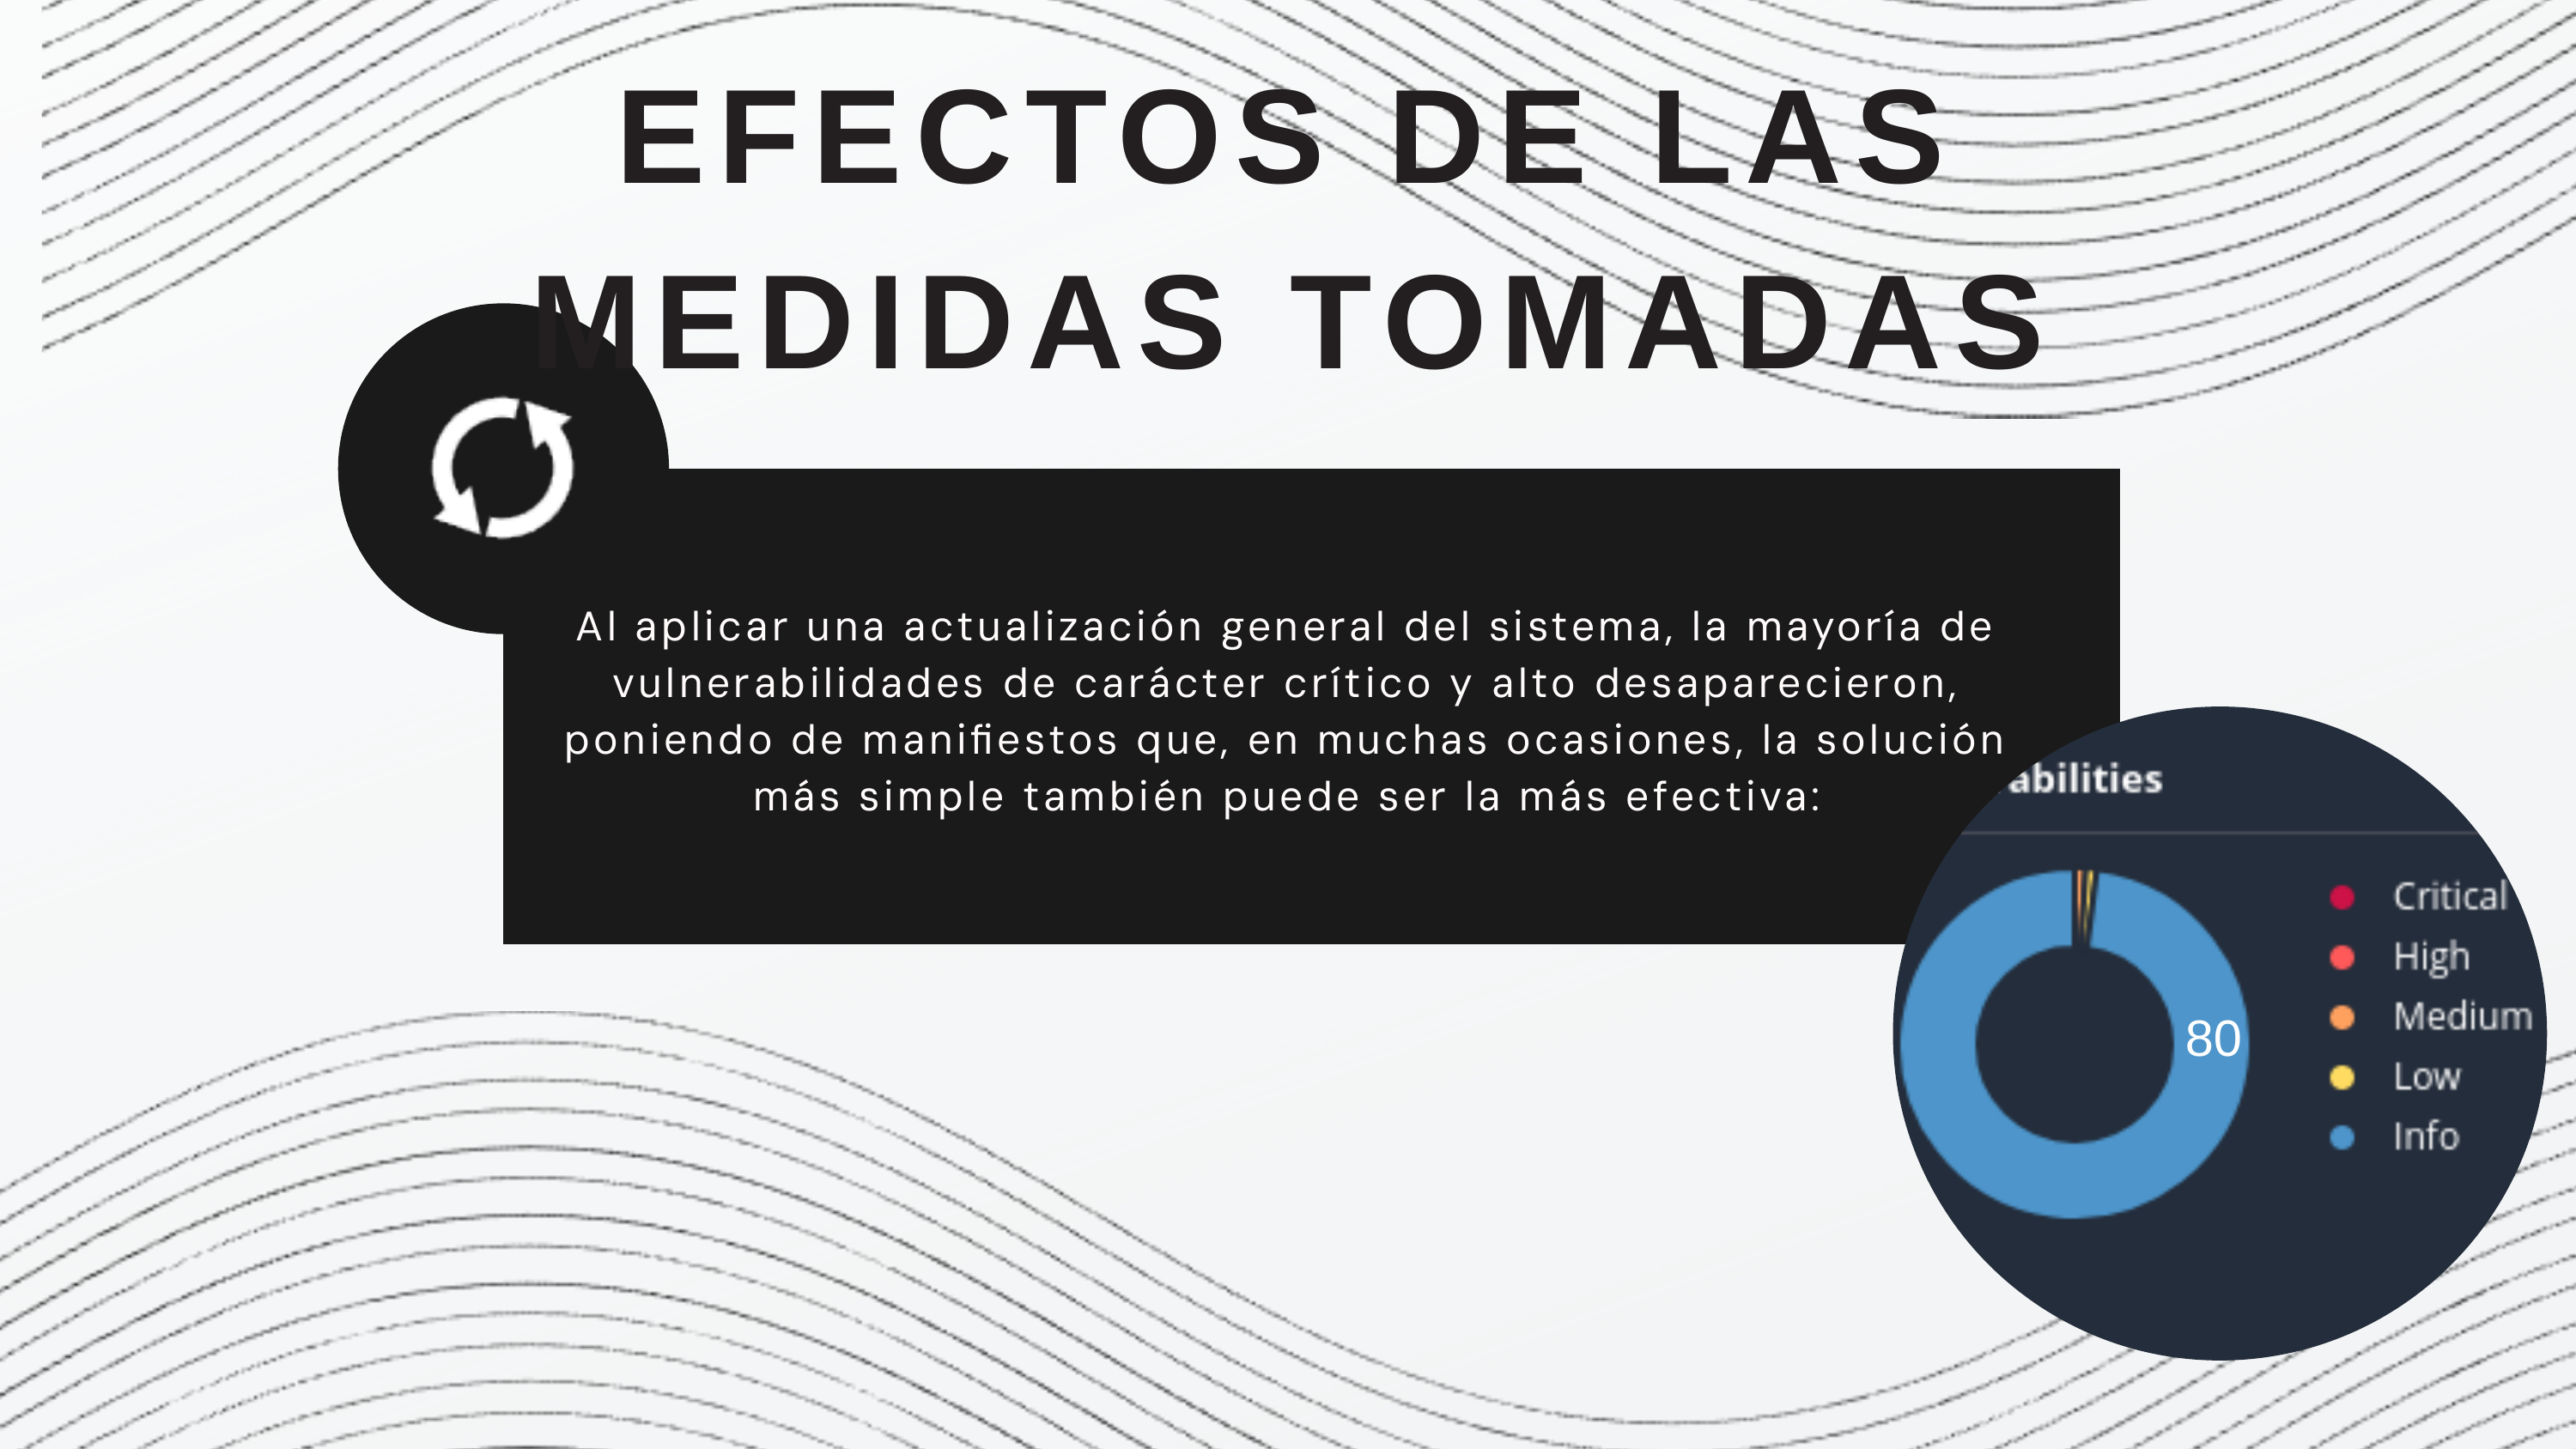

EFECTOS DE LAS MEDIDAS TOMADAS

Al aplicar una actualización general del sistema, la mayoría de vulnerabilidades de carácter crítico y alto desaparecieron, poniendo de manifiestos que, en muchas ocasiones, la solución más simple también puede ser la más efectiva:

80